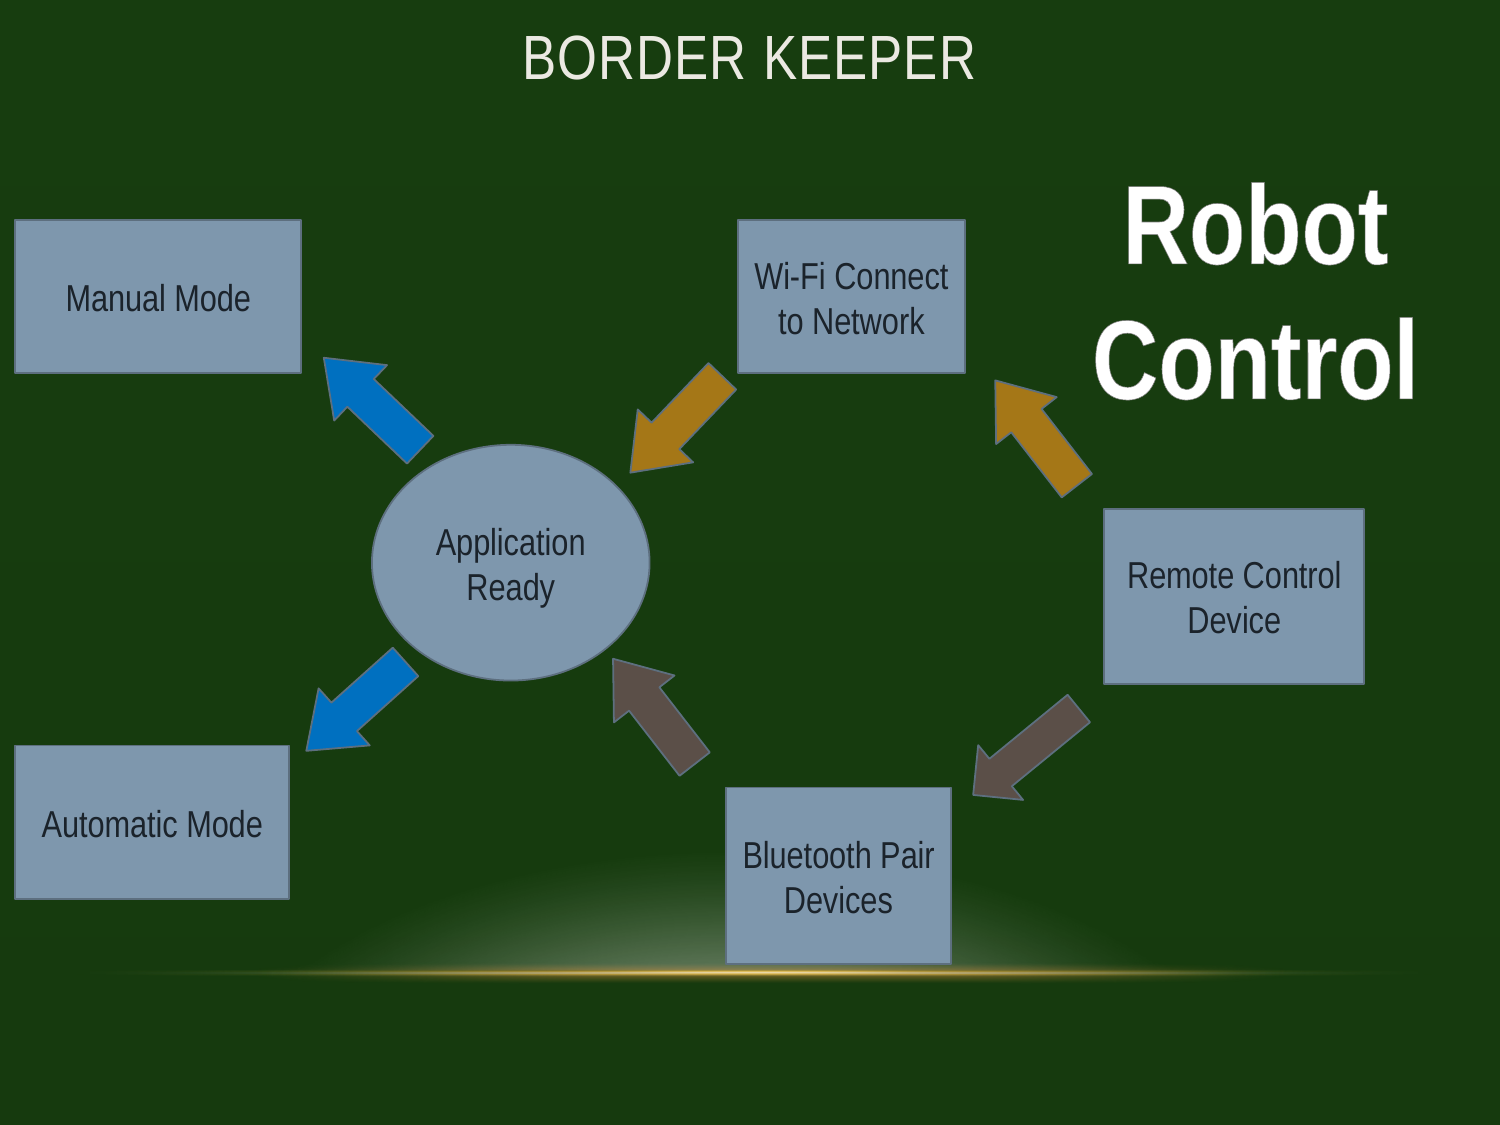

# Border Keeper
Robot Control
Manual Mode
Wi-Fi Connect to Network

Application Ready
Remote Control Device

Automatic Mode
Bluetooth Pair Devices